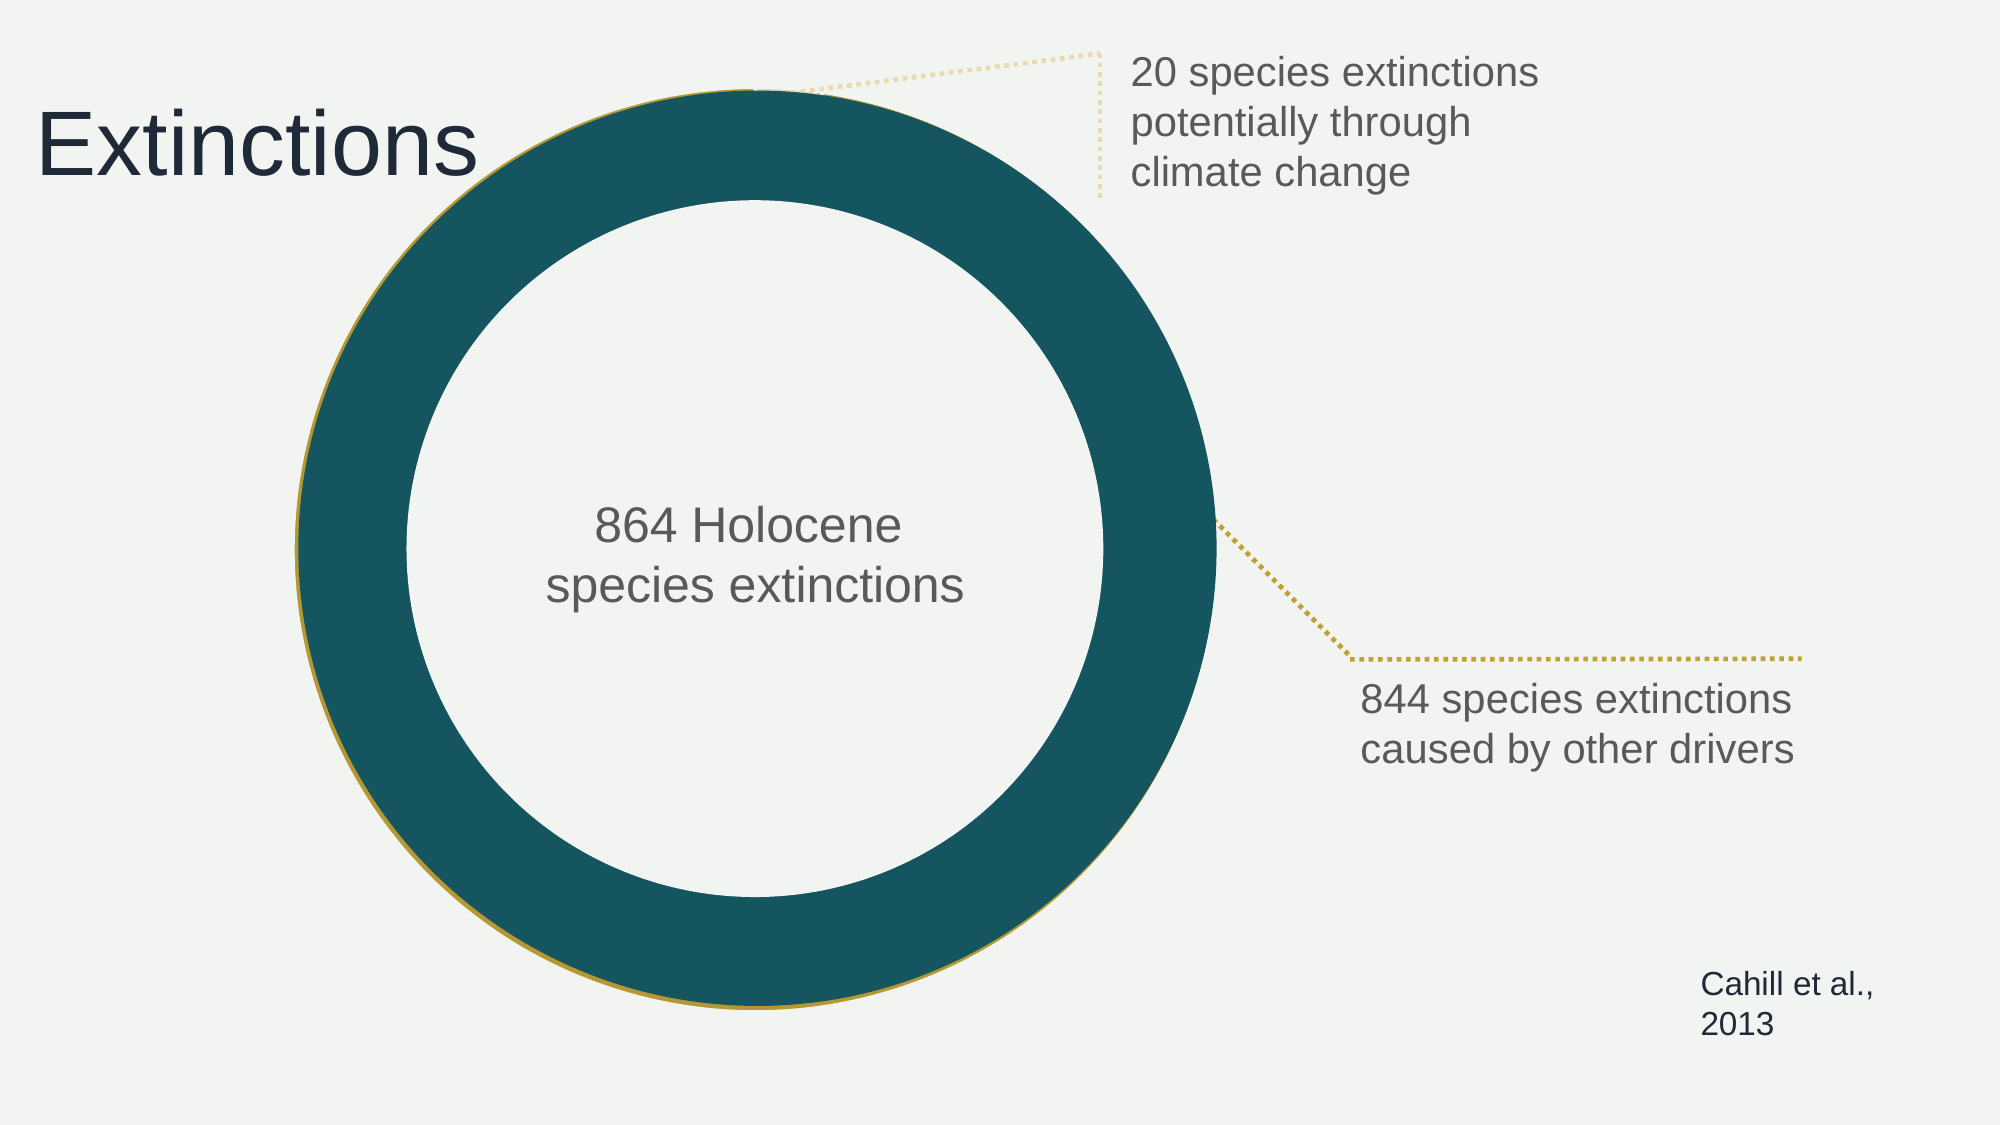

20 species extinctions
potentially through
climate change
# Extinctions

### Chart

| Category | Extinctions attributed to climate change |
|---|---|
| Potentially | 18.0 |
| Definite | 2.0 |
| Other drivers | 844.0 |

864 Holocene
species extinctions
844 species extinctions
caused by other drivers
Cahill et al., 2013